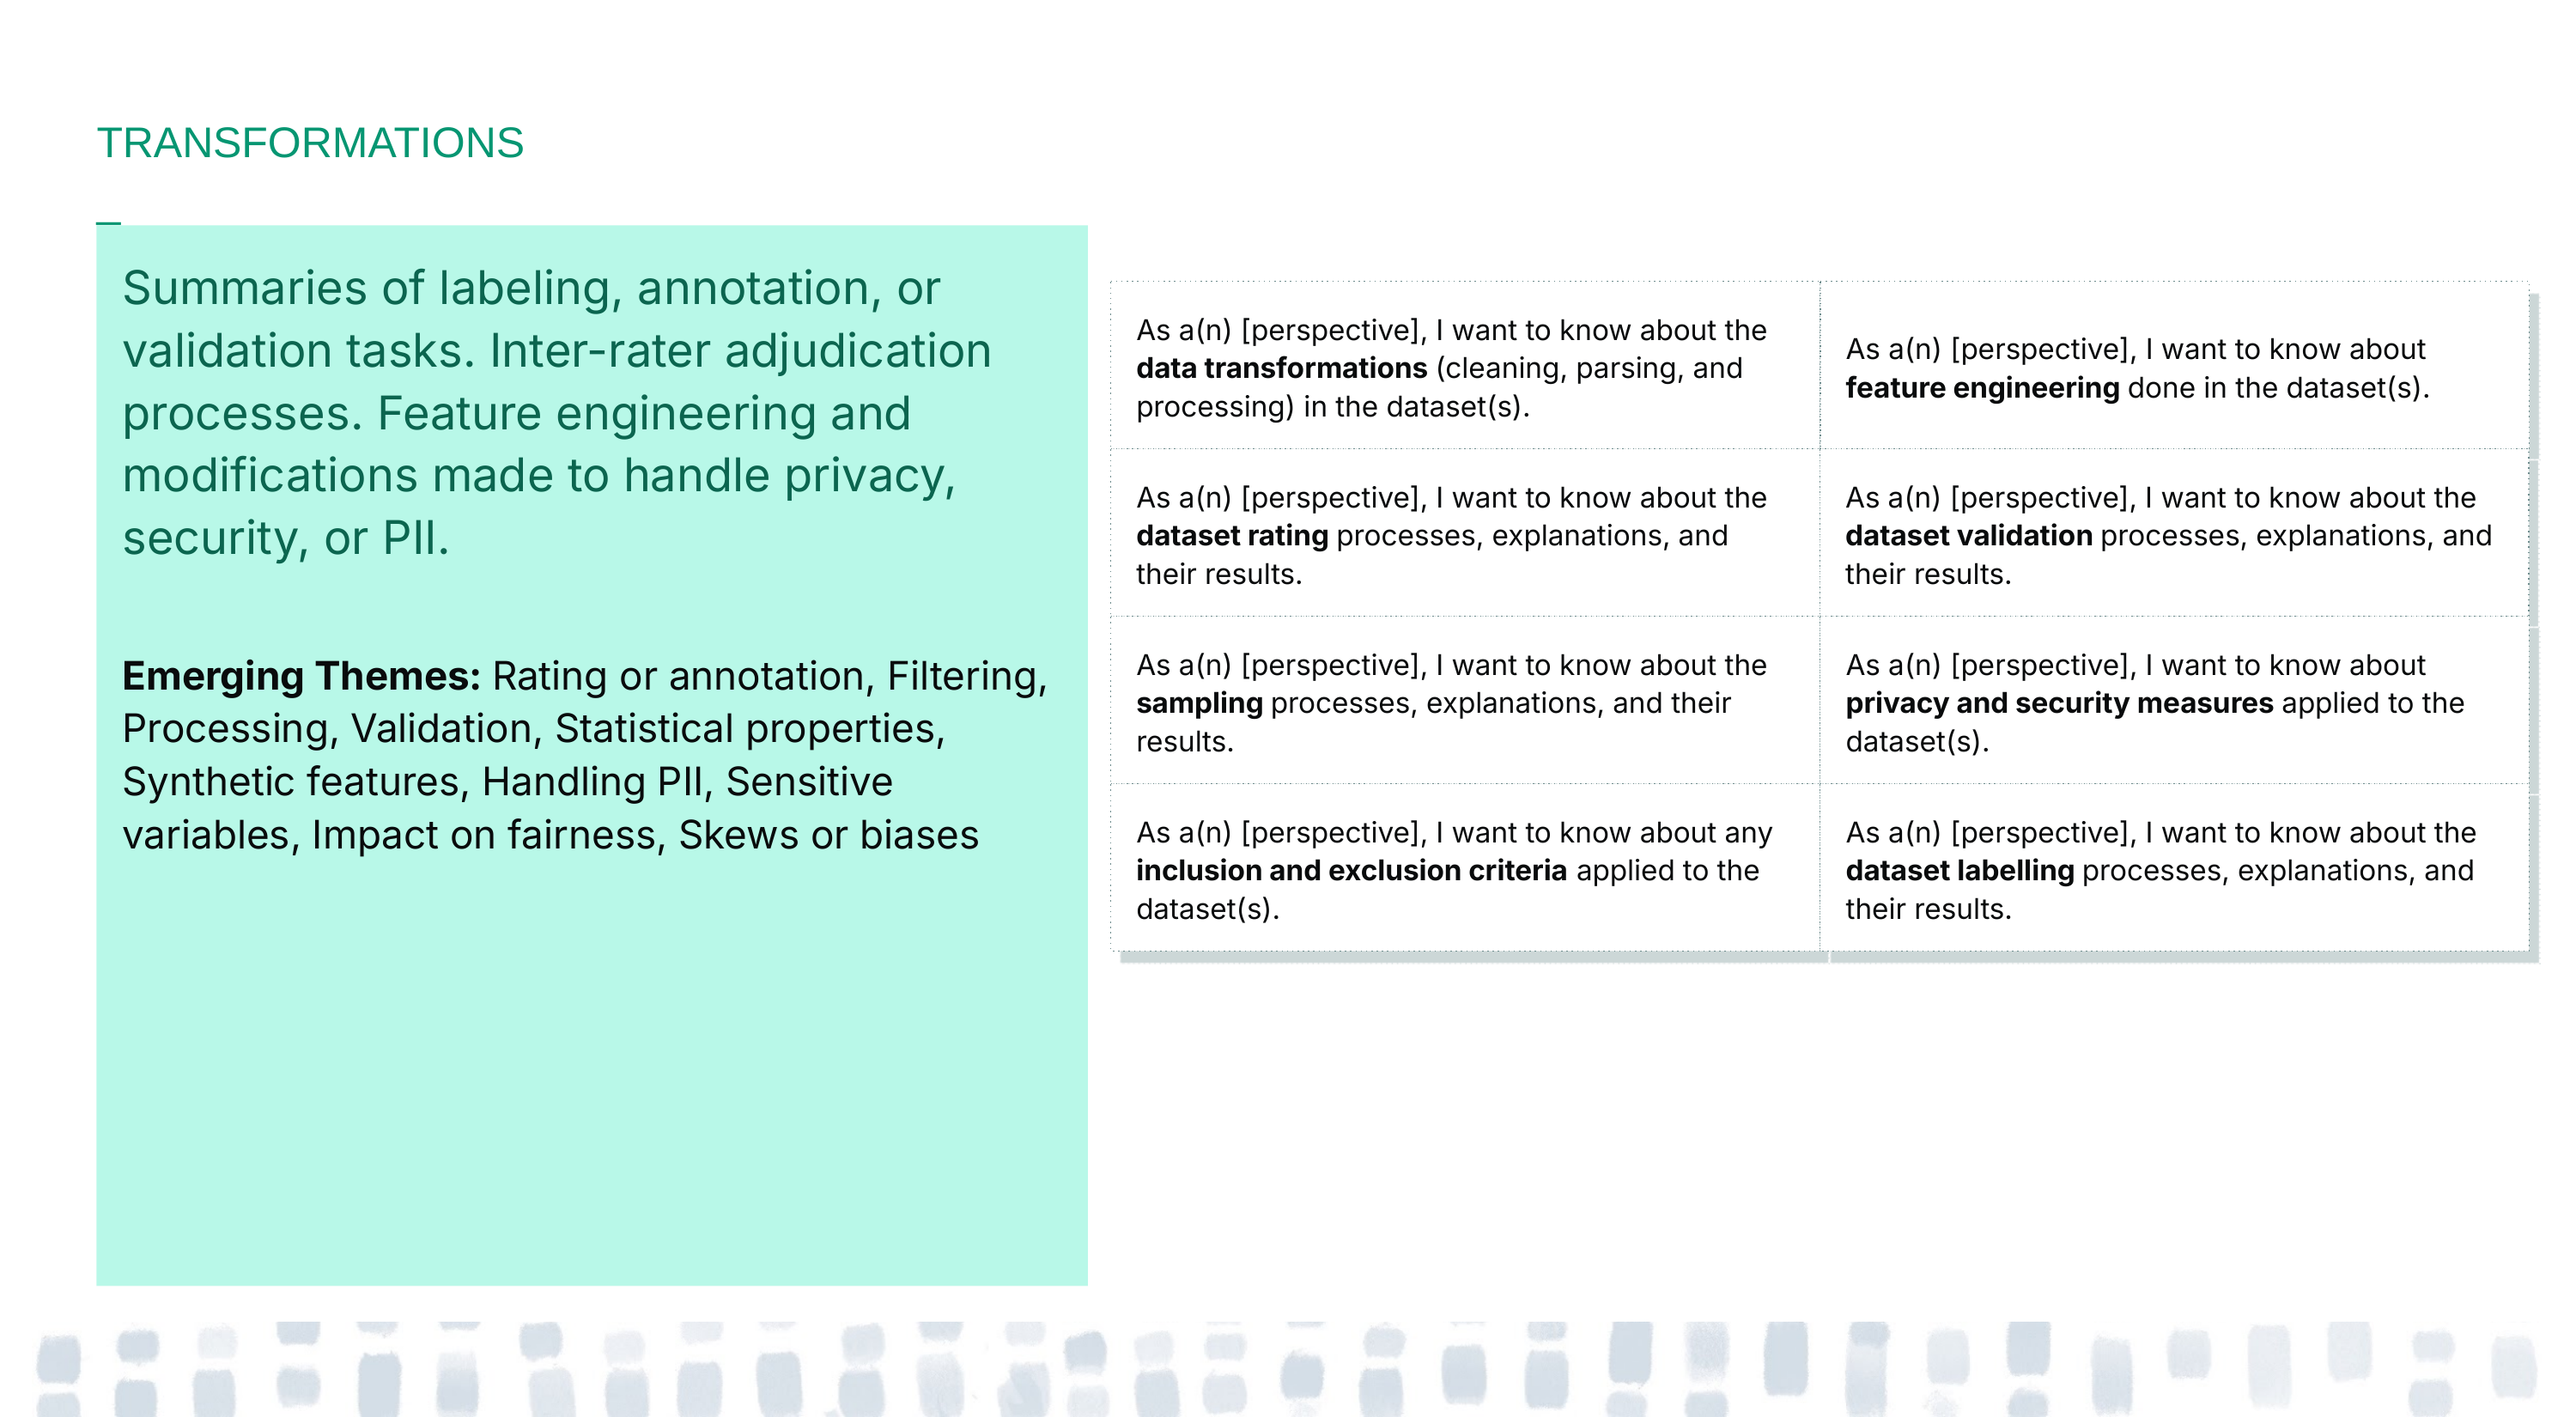

TRANSFORMATIONS
_
Summaries of labeling, annotation, or validation tasks. Inter-rater adjudication processes. Feature engineering and modifications made to handle privacy, security, or PII.
Emerging Themes: Rating or annotation, Filtering, Processing, Validation, Statistical properties, Synthetic features, Handling PII, Sensitive variables, Impact on fairness, Skews or biases
As a(n) [perspective], I want to know about the data transformations (cleaning, parsing, and processing) in the dataset(s).
As a(n) [perspective], I want to know about feature engineering done in the dataset(s).
As a(n) [perspective], I want to know about the dataset rating processes, explanations, and their results.
As a(n) [perspective], I want to know about the dataset validation processes, explanations, and their results.
As a(n) [perspective], I want to know about the sampling processes, explanations, and their results.
As a(n) [perspective], I want to know about privacy and security measures applied to the dataset(s).
As a(n) [perspective], I want to know about any inclusion and exclusion criteria applied to the dataset(s).
As a(n) [perspective], I want to know about the dataset labelling processes, explanations, and their results.